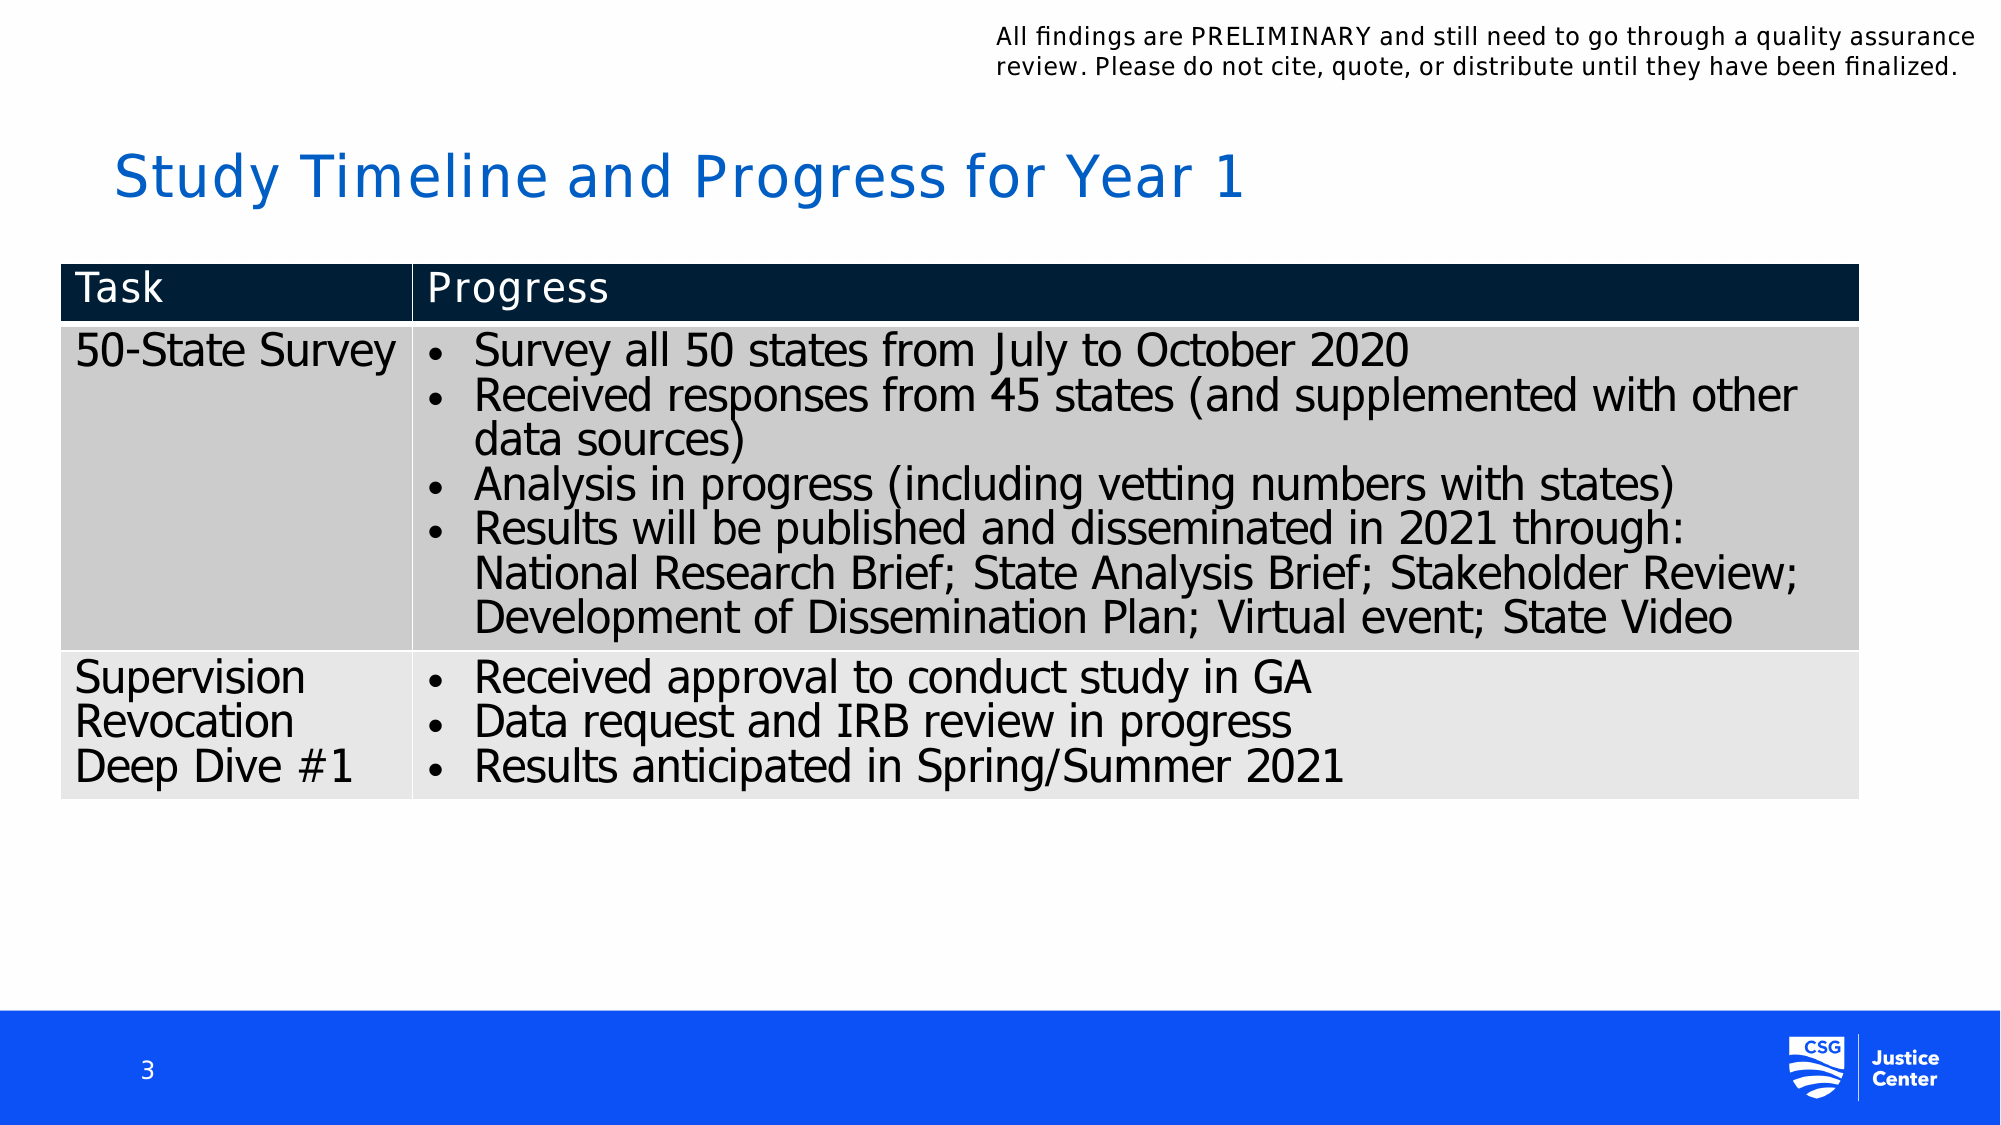

All findings are PRELIMINARY and still need to go through a quality assurance review. Please do not cite, quote, or distribute until they have been finalized.
# Study Timeline and Progress for Year 1
| Task | Progress |
| --- | --- |
| 50-State Survey | Survey all 50 states from July to October 2020 Received responses from 45 states (and supplemented with other data sources) Analysis in progress (including vetting numbers with states) Results will be published and disseminated in 2021 through: National Research Brief; State Analysis Brief; Stakeholder Review; Development of Dissemination Plan; Virtual event; State Video |
| Supervision Revocation Deep Dive #1 | Received approval to conduct study in GA Data request and IRB review in progress Results anticipated in Spring/Summer 2021 |
3